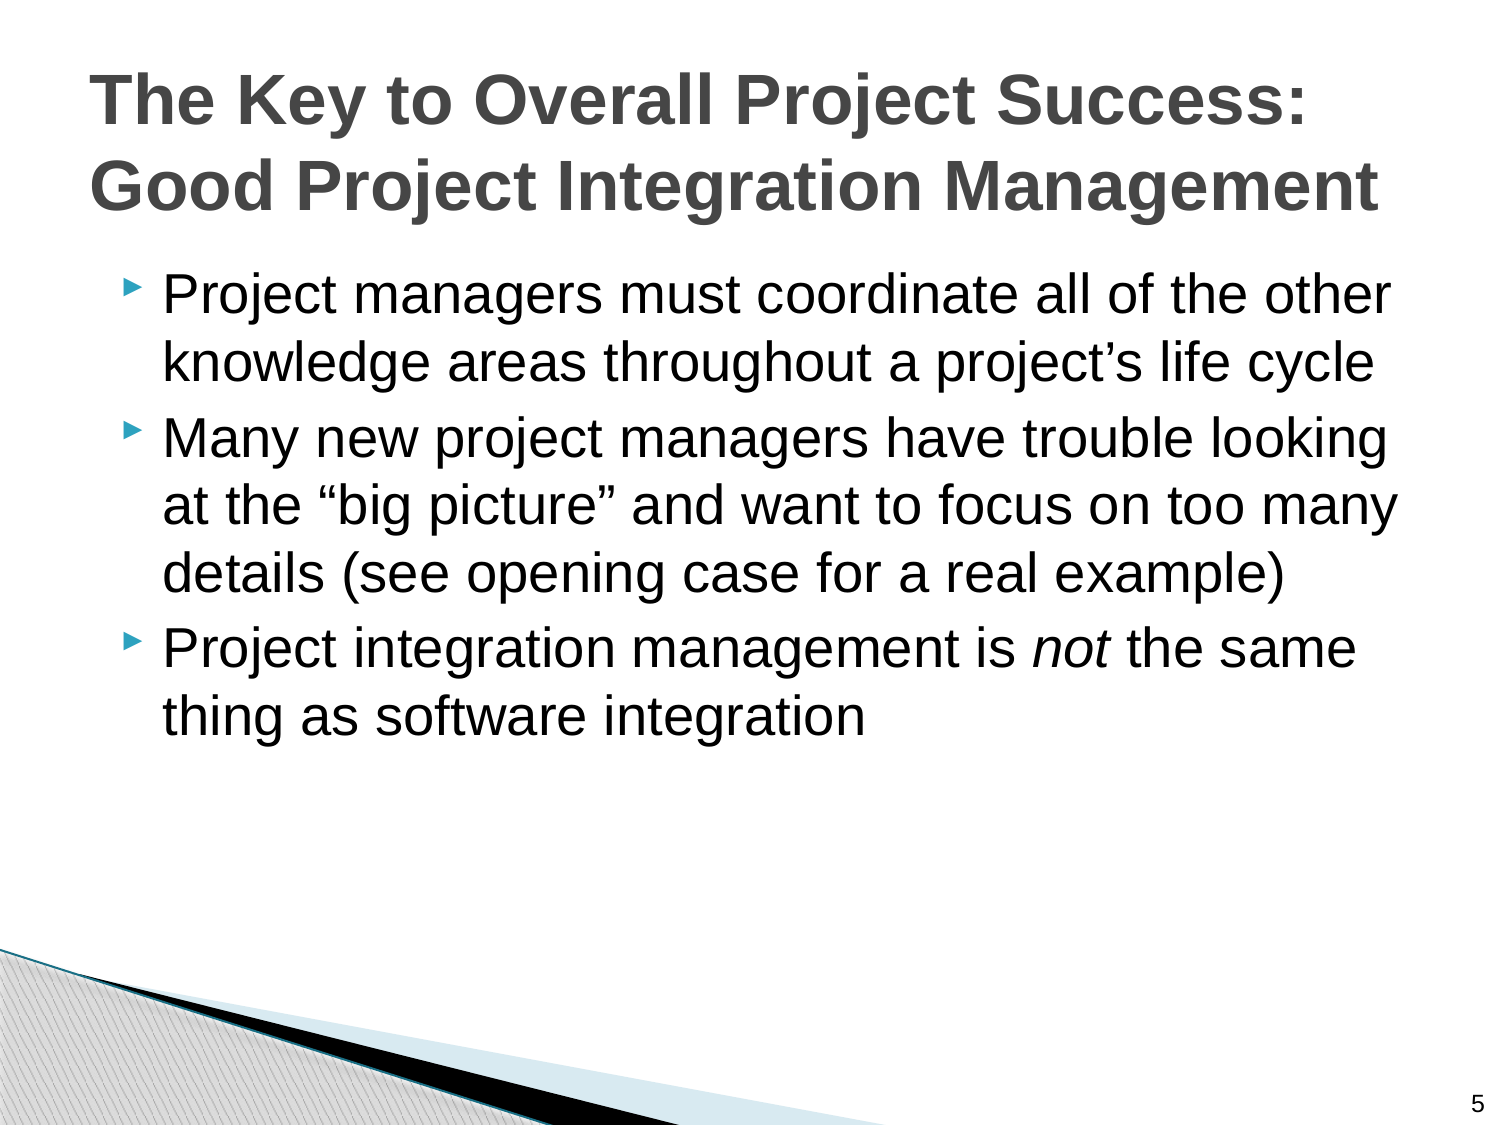

# The Key to Overall Project Success: Good Project Integration Management
Project managers must coordinate all of the other knowledge areas throughout a project’s life cycle
Many new project managers have trouble looking at the “big picture” and want to focus on too many details (see opening case for a real example)
Project integration management is not the same thing as software integration
5